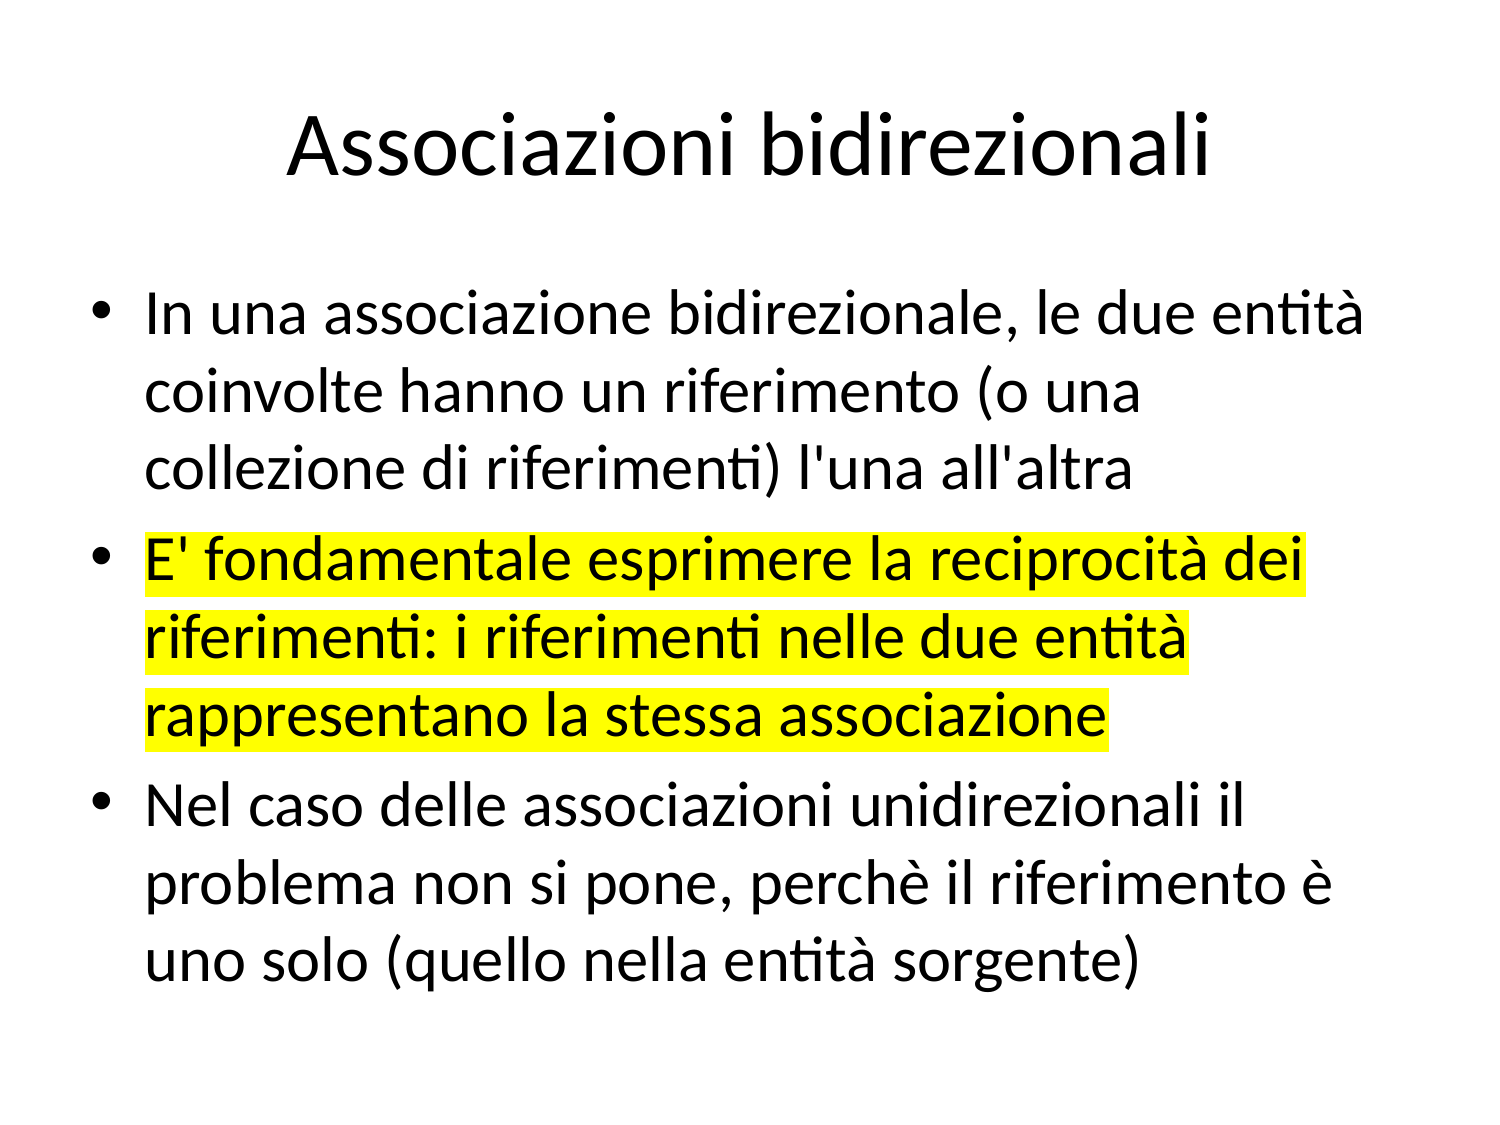

# Associazioni bidirezionali
In una associazione bidirezionale, le due entità coinvolte hanno un riferimento (o una collezione di riferimenti) l'una all'altra
E' fondamentale esprimere la reciprocità dei riferimenti: i riferimenti nelle due entità rappresentano la stessa associazione
Nel caso delle associazioni unidirezionali il problema non si pone, perchè il riferimento è uno solo (quello nella entità sorgente)